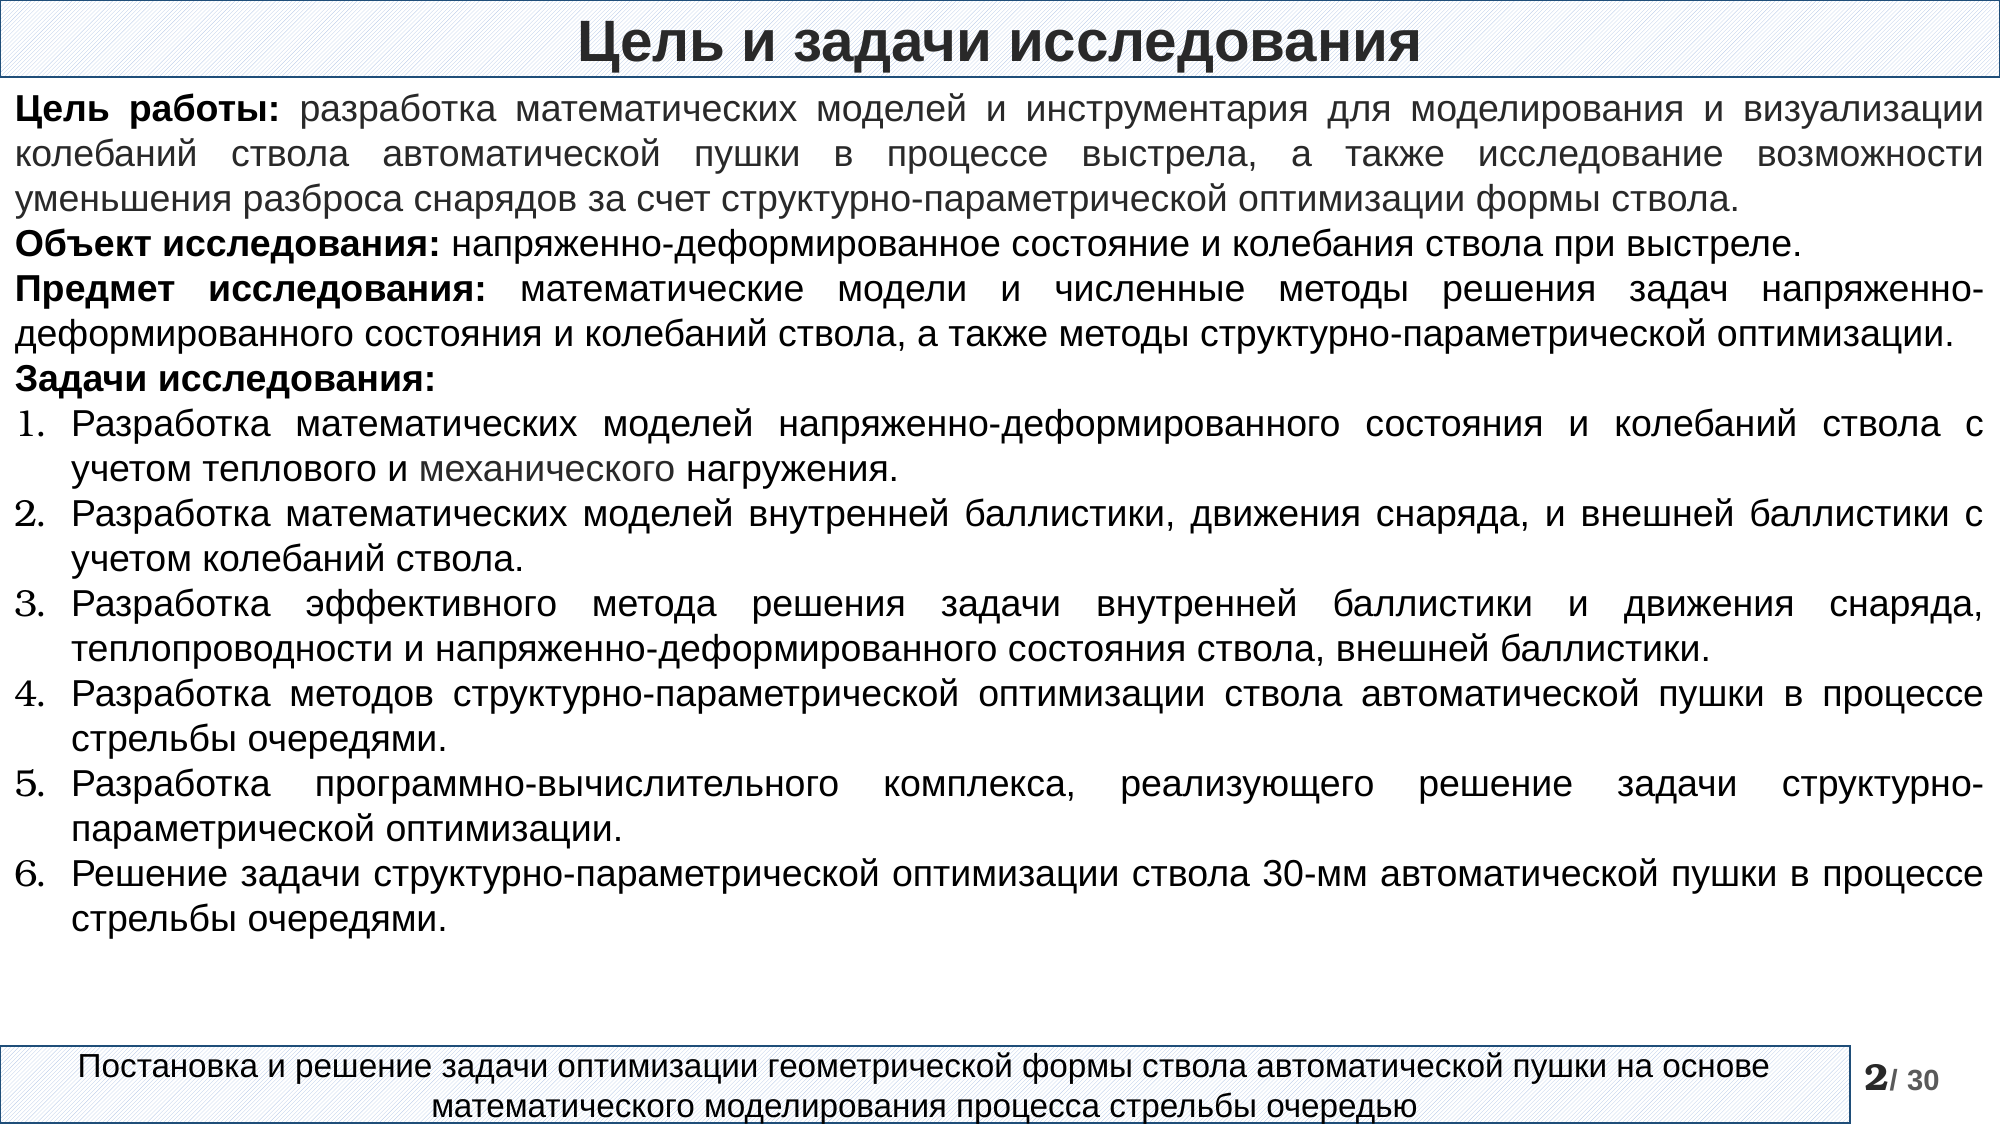

Цель и задачи исследования
Цель работы: разработка математических моделей и инструментария для моделирования и визуализации колебаний ствола автоматической пушки в процессе выстрела, а также исследование возможности уменьшения разброса снарядов за счет структурно-параметрической оптимизации формы ствола.
Объект исследования: напряженно-деформированное состояние и колебания ствола при выстреле.
Предмет исследования: математические модели и численные методы решения задач напряженно-деформированного состояния и колебаний ствола, а также методы структурно-параметрической оптимизации.
Задачи исследования:
Разработка математических моделей напряженно-деформированного состояния и колебаний ствола с учетом теплового и механического нагружения.
Разработка математических моделей внутренней баллистики, движения снаряда, и внешней баллистики с учетом колебаний ствола.
Разработка эффективного метода решения задачи внутренней баллистики и движения снаряда, теплопроводности и напряженно-деформированного состояния ствола, внешней баллистики.
Разработка методов структурно-параметрической оптимизации ствола автоматической пушки в процессе стрельбы очередями.
Разработка программно-вычислительного комплекса, реализующего решение задачи структурно-параметрической оптимизации.
Решение задачи структурно-параметрической оптимизации ствола 30-мм автоматической пушки в процессе стрельбы очередями.

Постановка и решение задачи оптимизации геометрической формы ствола автоматической пушки на основе математического моделирования процесса стрельбы очередью
2/30